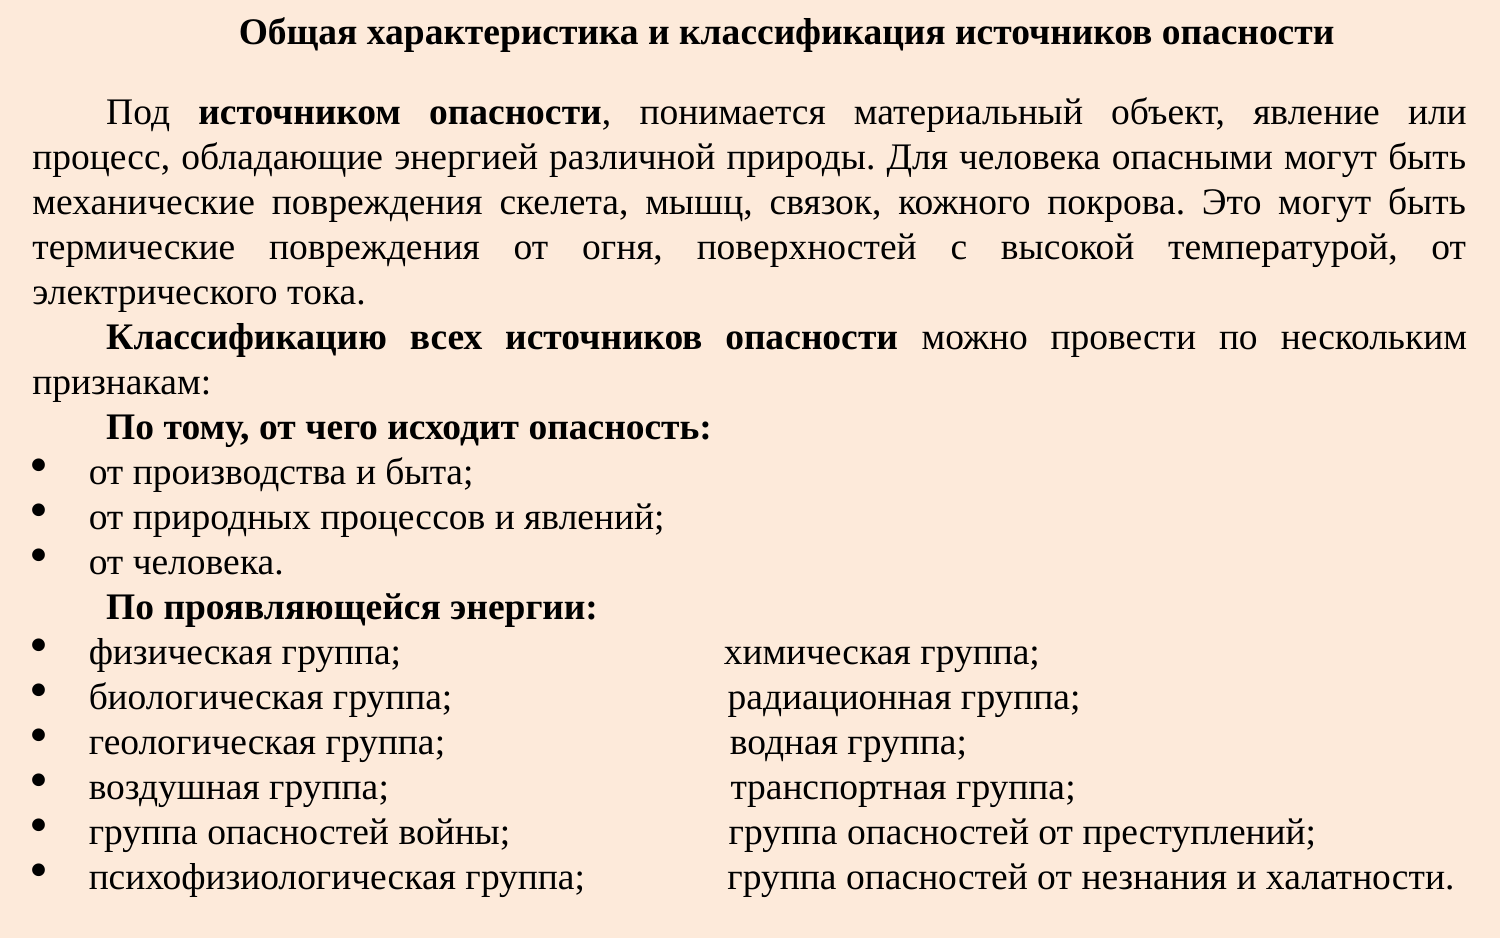

Общая характеристика и классификация источников опасности

Под источником опасности, понимается материальный объект, явление или процесс, обладающие энергией различной природы. Для человека опасными могут быть механические повреждения скелета, мышц, связок, кожного покрова. Это могут быть термические повреждения от огня, поверхностей с высокой температурой, от электрического тока.
Классификацию всех источников опасности можно провести по нескольким признакам:
По тому, от чего исходит опасность:
от производства и быта;
от природных процессов и явлений;
от человека.
По проявляющейся энергии:
физическая группа;                                  химическая группа;
биологическая группа;                             радиационная группа;
геологическая группа;                              водная группа;
воздушная группа;                                    транспортная группа;
группа опасностей войны;                       группа опасностей от преступлений;
психофизиологическая группа;               группа опасностей от незнания и халатности.